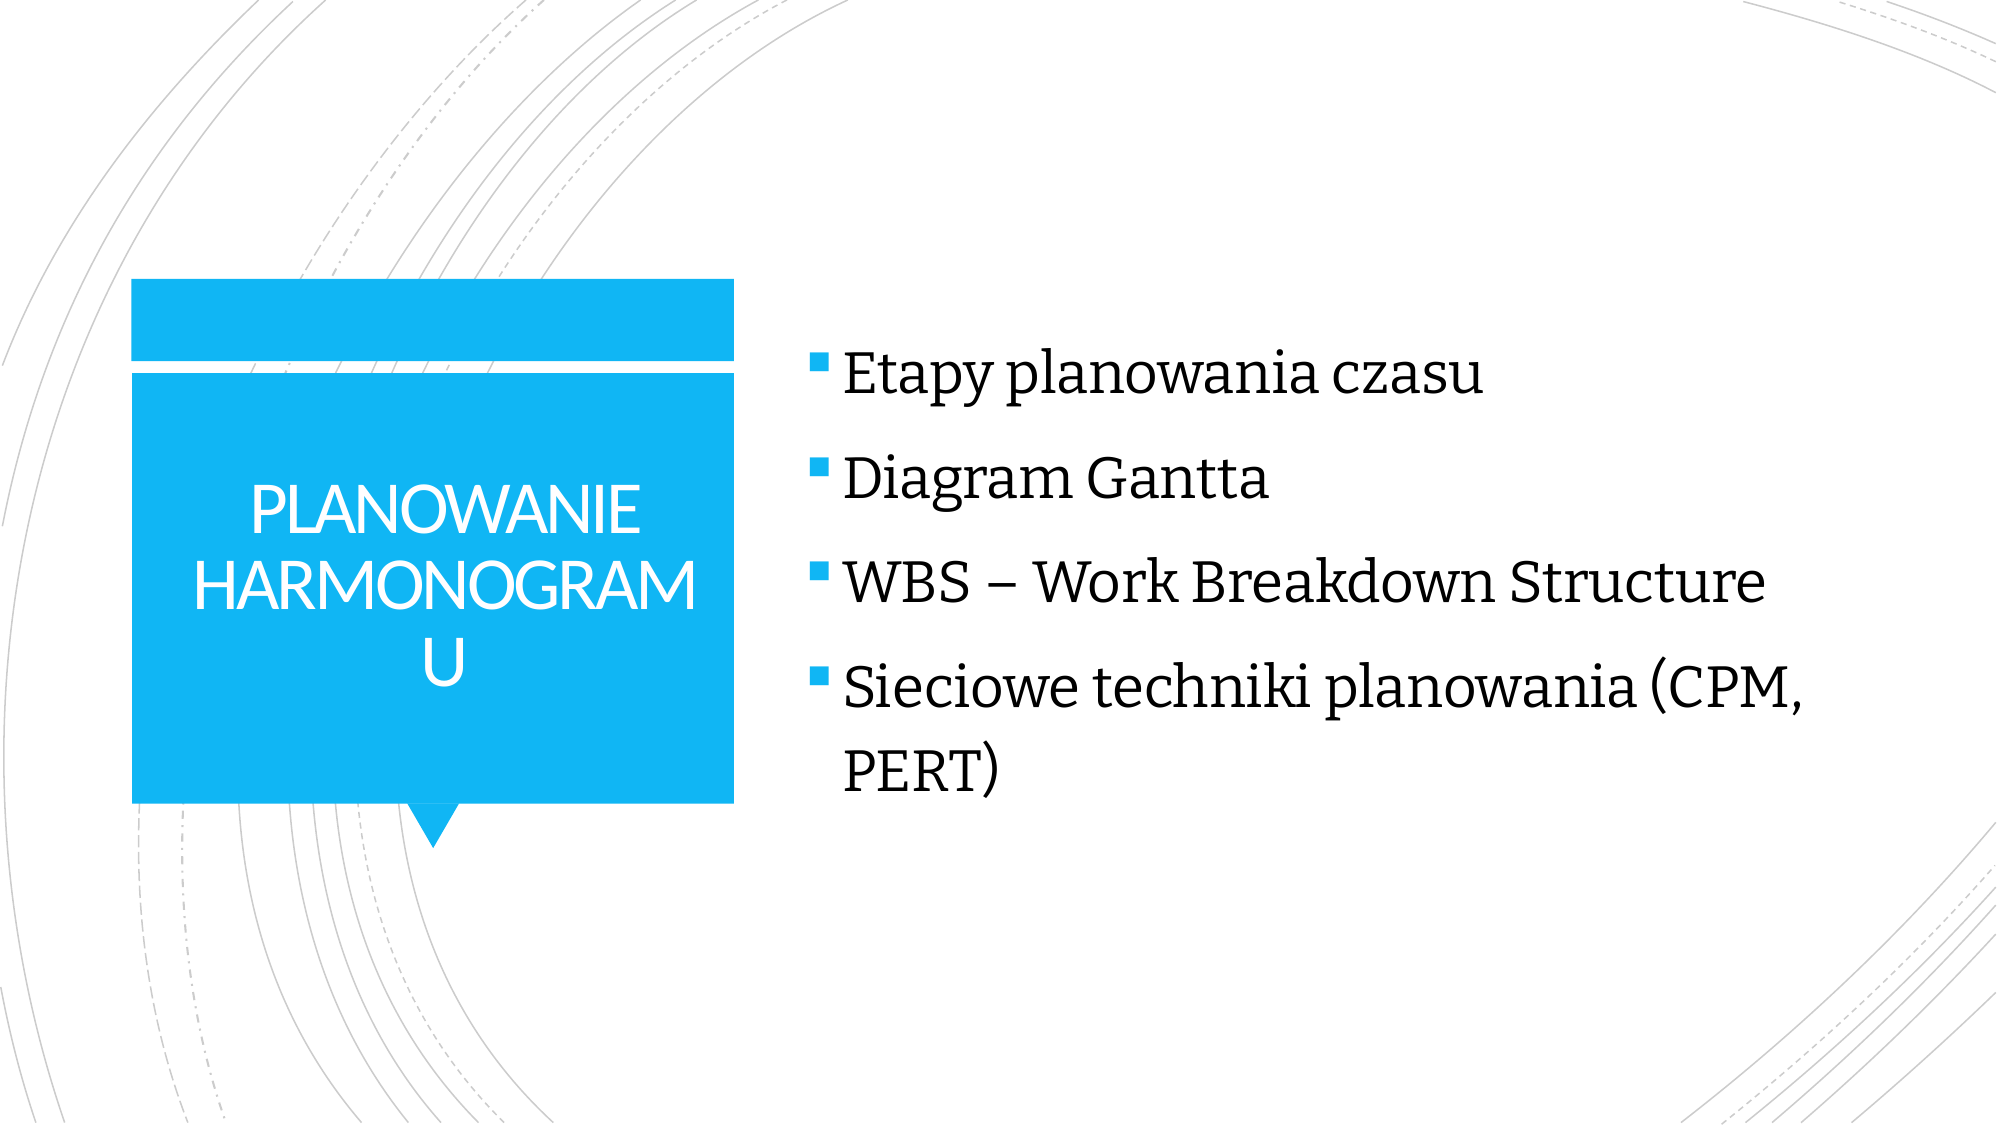

Etapy planowania czasu
Diagram Gantta
WBS – Work Breakdown Structure
Sieciowe techniki planowania (CPM, PERT)
# PLANOWANIE HARMONOGRAMU